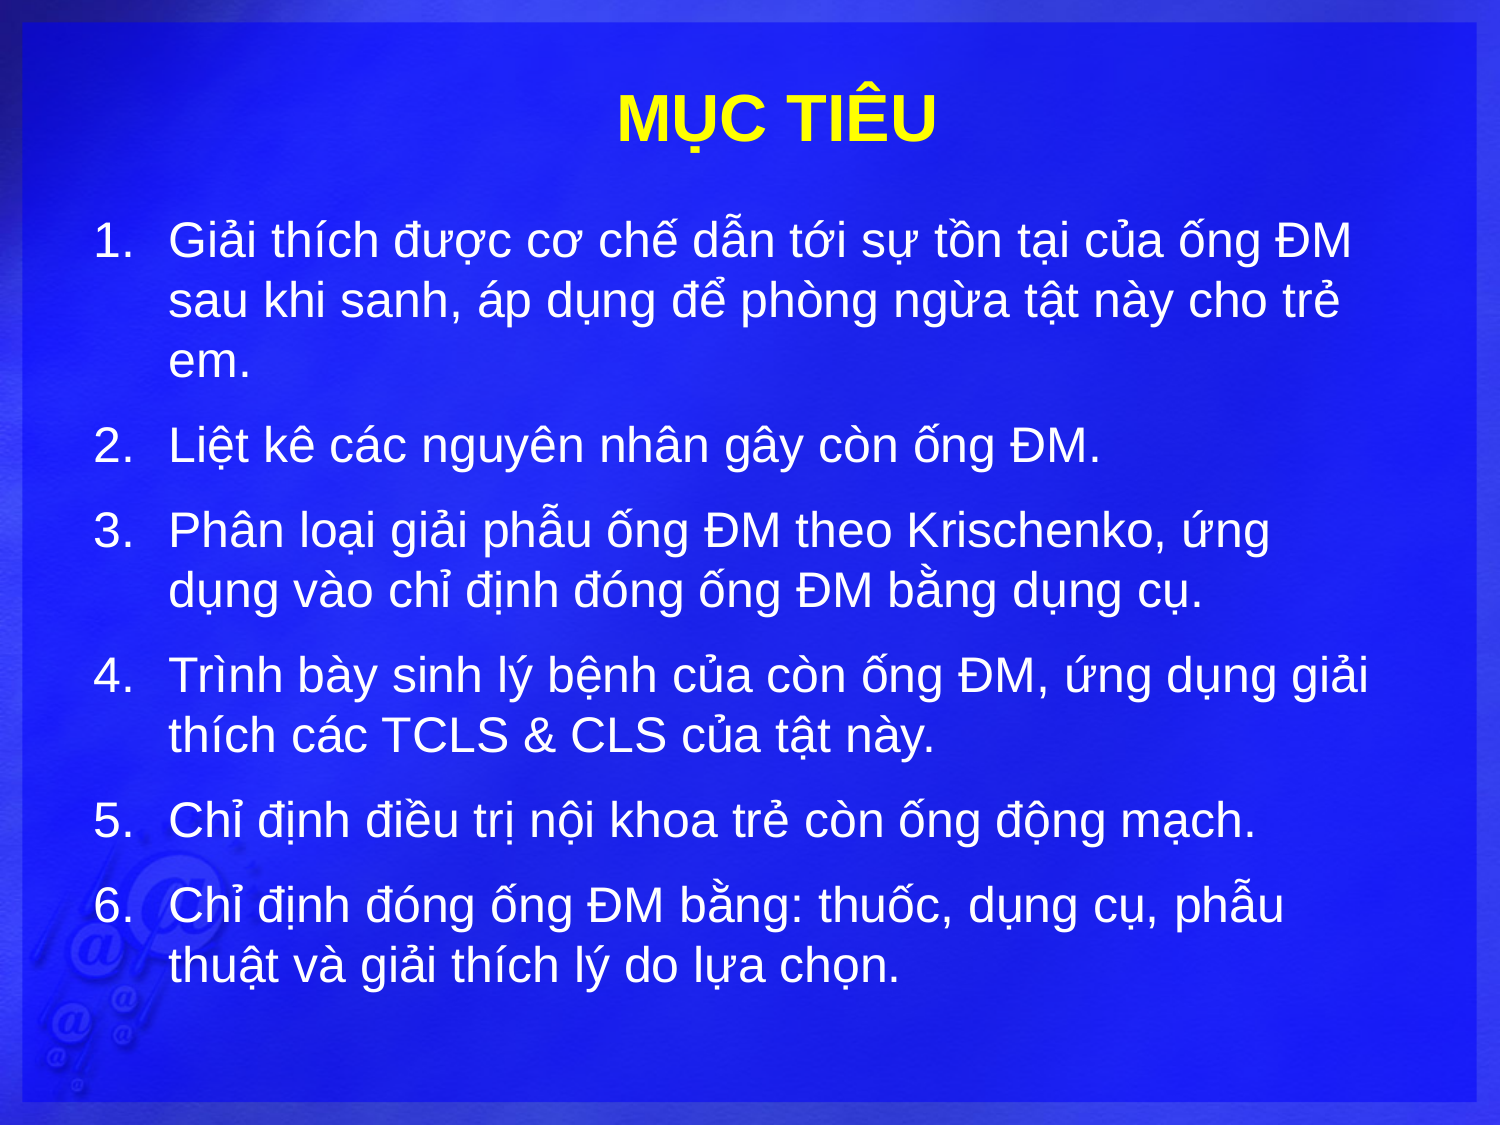

# MỤC TIÊU
Giải thích được cơ chế dẫn tới sự tồn tại của ống ĐM sau khi sanh, áp dụng để phòng ngừa tật này cho trẻ em.
Liệt kê các nguyên nhân gây còn ống ĐM.
Phân loại giải phẫu ống ĐM theo Krischenko, ứng dụng vào chỉ định đóng ống ĐM bằng dụng cụ.
Trình bày sinh lý bệnh của còn ống ĐM, ứng dụng giải thích các TCLS & CLS của tật này.
Chỉ định điều trị nội khoa trẻ còn ống động mạch.
Chỉ định đóng ống ĐM bằng: thuốc, dụng cụ, phẫu thuật và giải thích lý do lựa chọn.